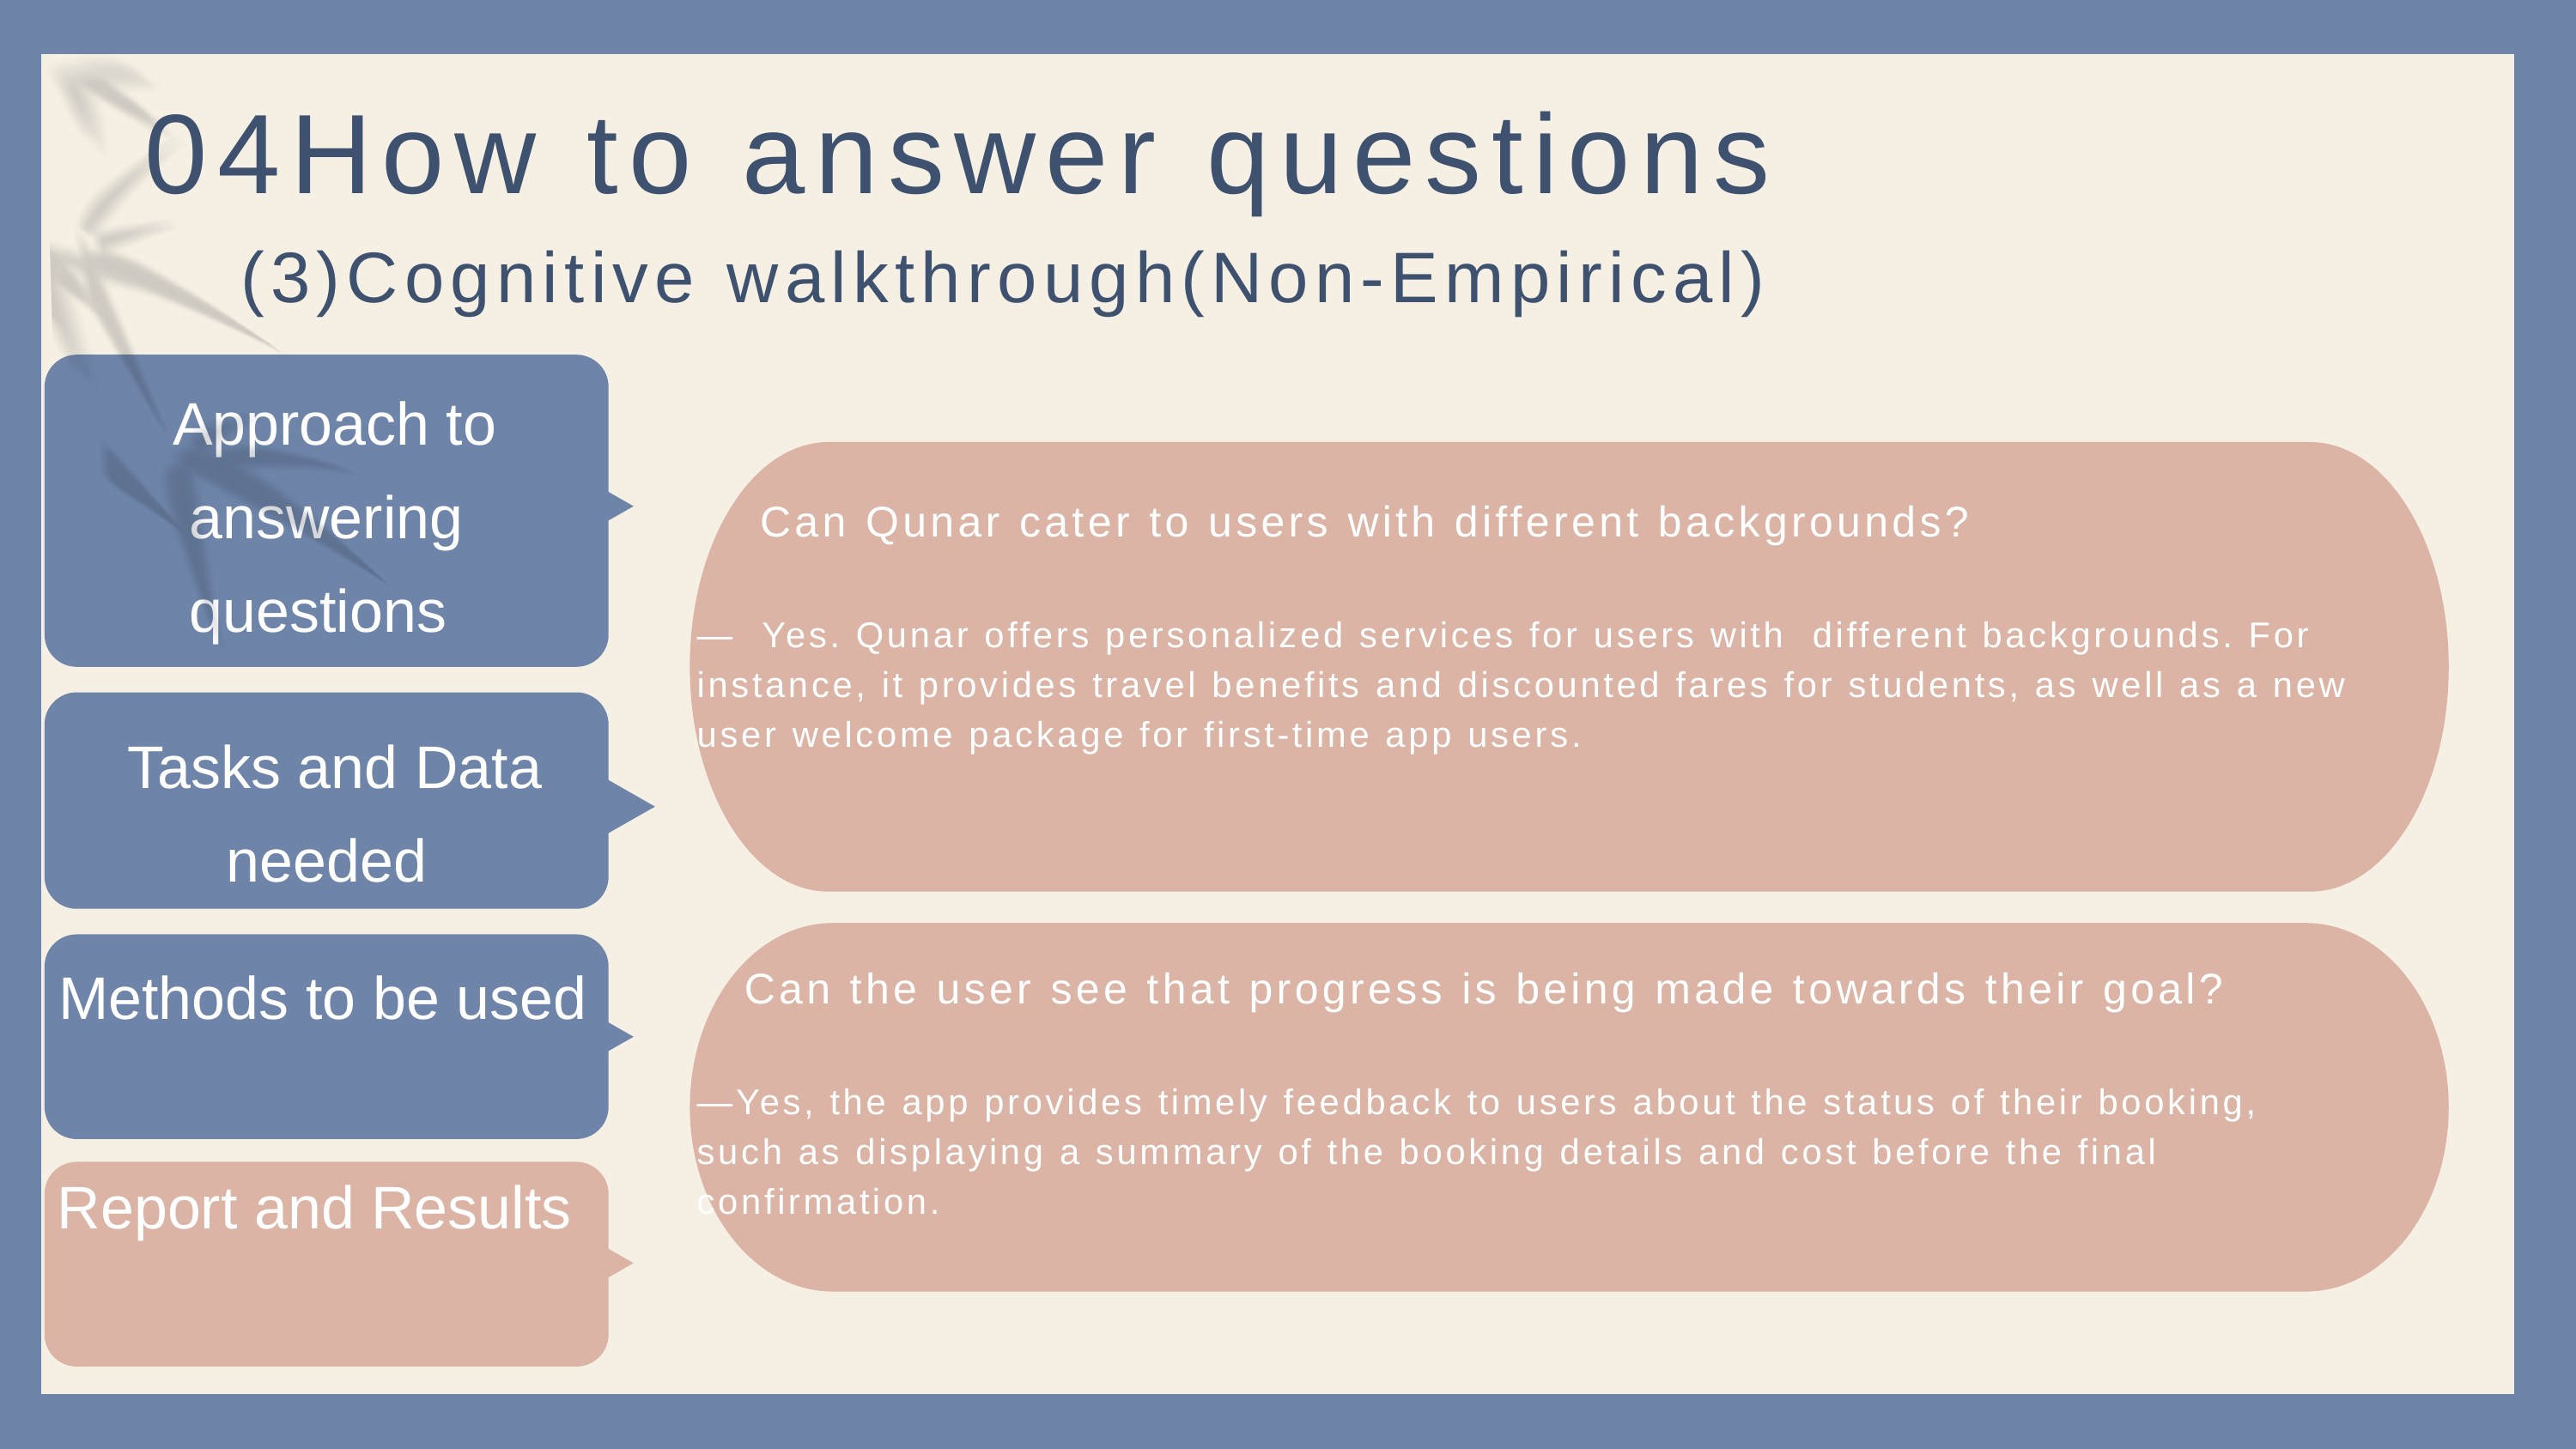

04How to answer questions
(3)Cognitive walkthrough(Non-Empirical)

 Approach to answering questions

    Can Qunar cater to users with different backgrounds?

—  Yes. Qunar offers personalized services for users with  different backgrounds. For instance, it provides travel benefits and discounted fares for students, as well as a new user welcome package for first-time app users.

 Tasks and Data needed

   Can the user see that progress is being made towards their goal?

—Yes, the app provides timely feedback to users about the status of their booking,
such as displaying a summary of the booking details and cost before the final
confirmation.

Methods to be used

Report and Results